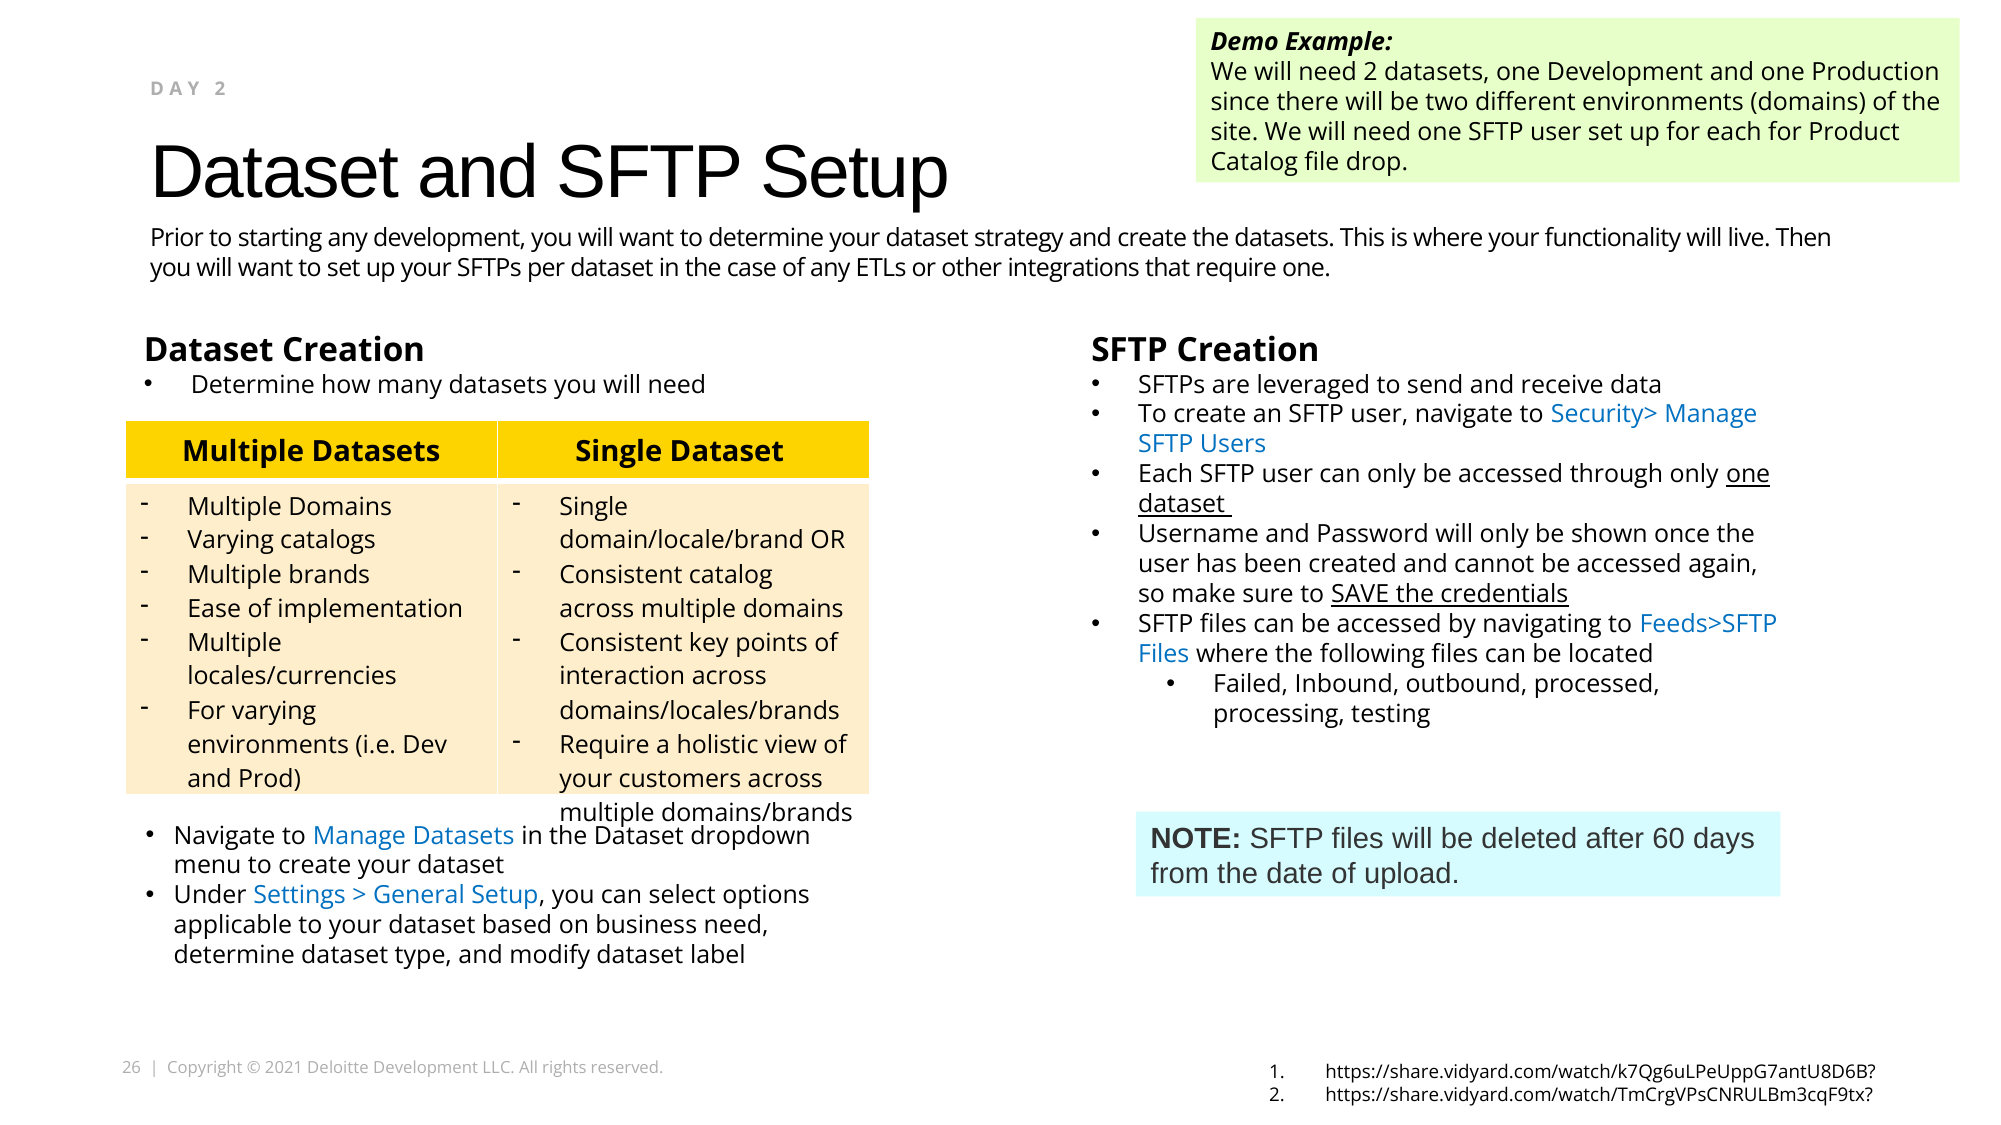

Demo Example:
We will need 2 datasets, one Development and one Production since there will be two different environments (domains) of the site. We will need one SFTP user set up for each for Product Catalog file drop.
Day 2
# Dataset and SFTP Setup

Prior to starting any development, you will want to determine your dataset strategy and create the datasets. This is where your functionality will live. Then you will want to set up your SFTPs per dataset in the case of any ETLs or other integrations that require one.

Dataset Creation
Determine how many datasets you will need
SFTP Creation
SFTPs are leveraged to send and receive data
To create an SFTP user, navigate to Security> Manage SFTP Users
Each SFTP user can only be accessed through only one dataset
Username and Password will only be shown once the user has been created and cannot be accessed again, so make sure to SAVE the credentials
SFTP files can be accessed by navigating to Feeds>SFTP Files where the following files can be located
Failed, Inbound, outbound, processed, processing, testing
| Multiple Datasets | Single Dataset |
| --- | --- |
| Multiple Domains Varying catalogs Multiple brands Ease of implementation Multiple locales/currencies For varying environments (i.e. Dev and Prod) | Single domain/locale/brand OR Consistent catalog across multiple domains Consistent key points of interaction across domains/locales/brands Require a holistic view of your customers across multiple domains/brands |
Navigate to Manage Datasets in the Dataset dropdown menu to create your dataset
Under Settings > General Setup, you can select options applicable to your dataset based on business need, determine dataset type, and modify dataset label
NOTE: SFTP files will be deleted after 60 days from the date of upload.
https://share.vidyard.com/watch/k7Qg6uLPeUppG7antU8D6B?
https://share.vidyard.com/watch/TmCrgVPsCNRULBm3cqF9tx?